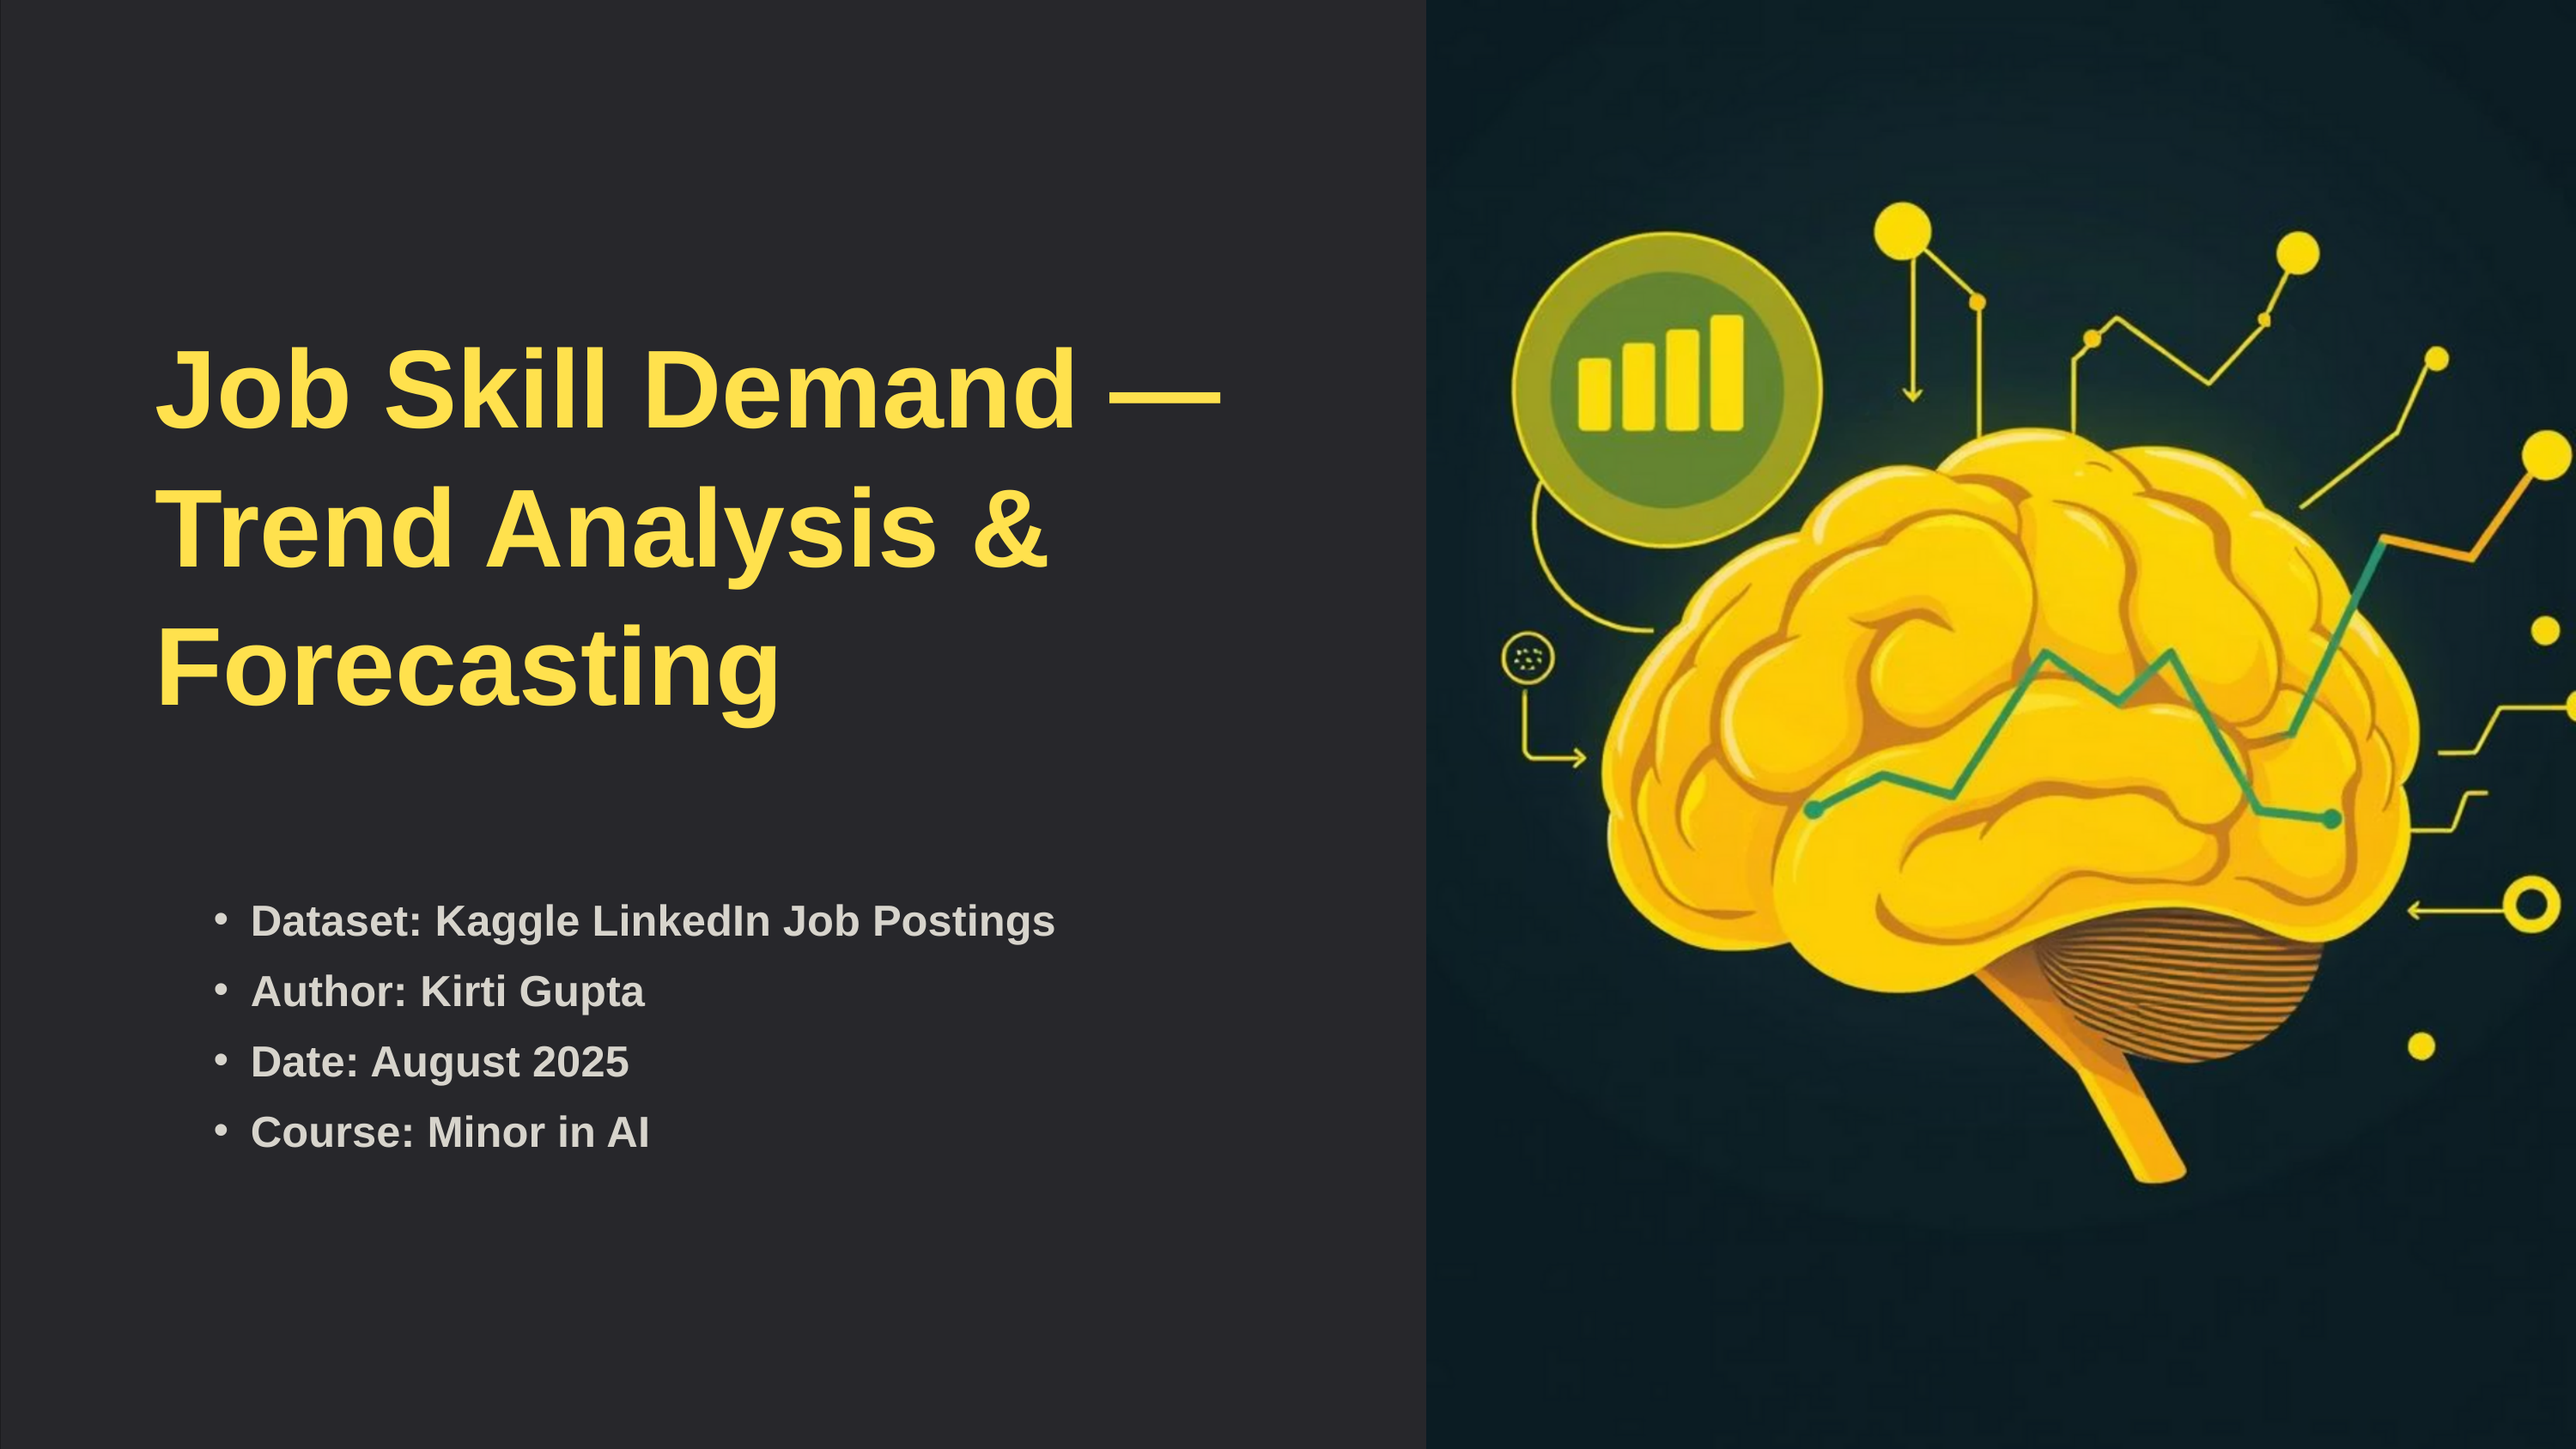

Job Skill Demand — Trend Analysis & Forecasting
Dataset: Kaggle LinkedIn Job Postings
Author: Kirti Gupta
Date: August 2025
Course: Minor in AI